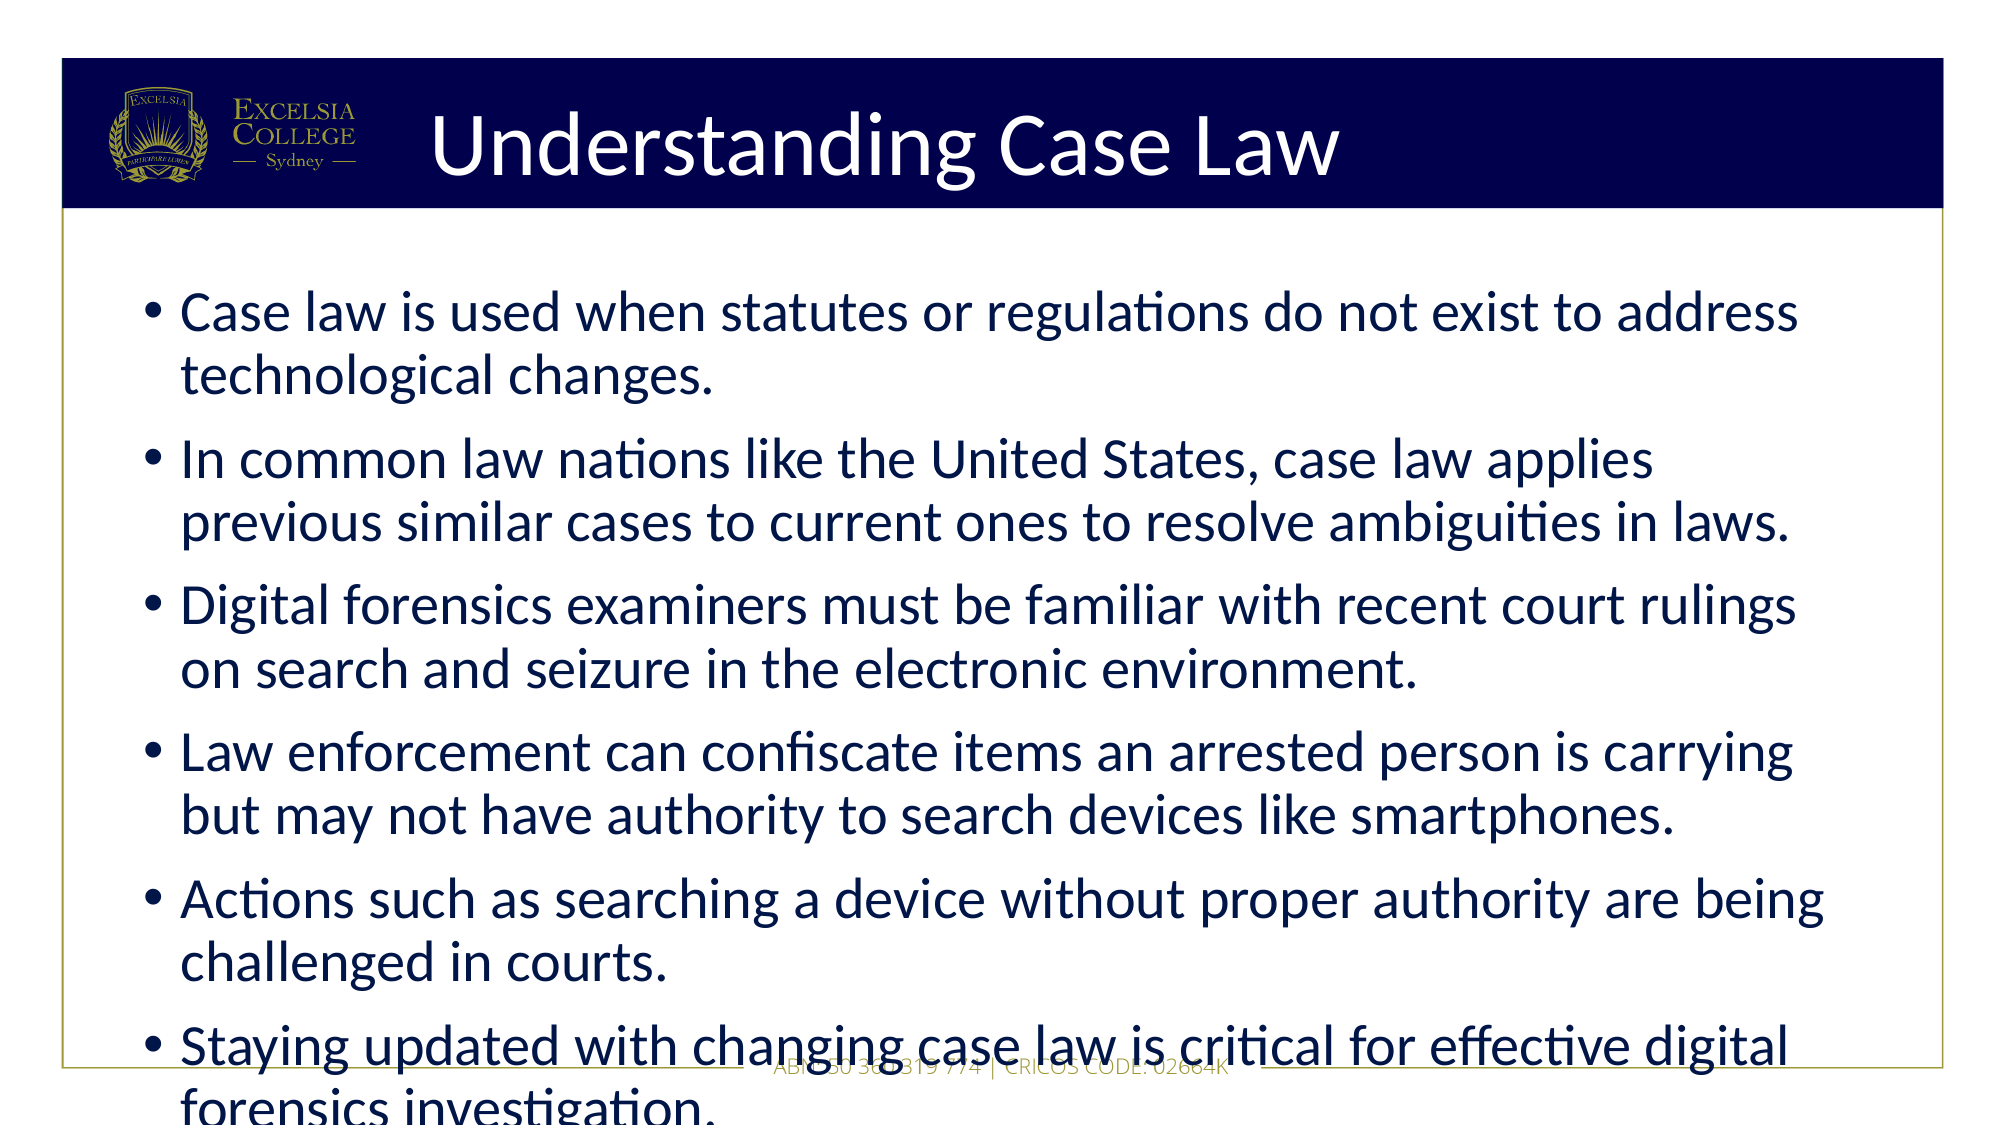

# Understanding Case Law
Case law is used when statutes or regulations do not exist to address technological changes.
In common law nations like the United States, case law applies previous similar cases to current ones to resolve ambiguities in laws.
Digital forensics examiners must be familiar with recent court rulings on search and seizure in the electronic environment.
Law enforcement can confiscate items an arrested person is carrying but may not have authority to search devices like smartphones.
Actions such as searching a device without proper authority are being challenged in courts.
Staying updated with changing case law is critical for effective digital forensics investigation.